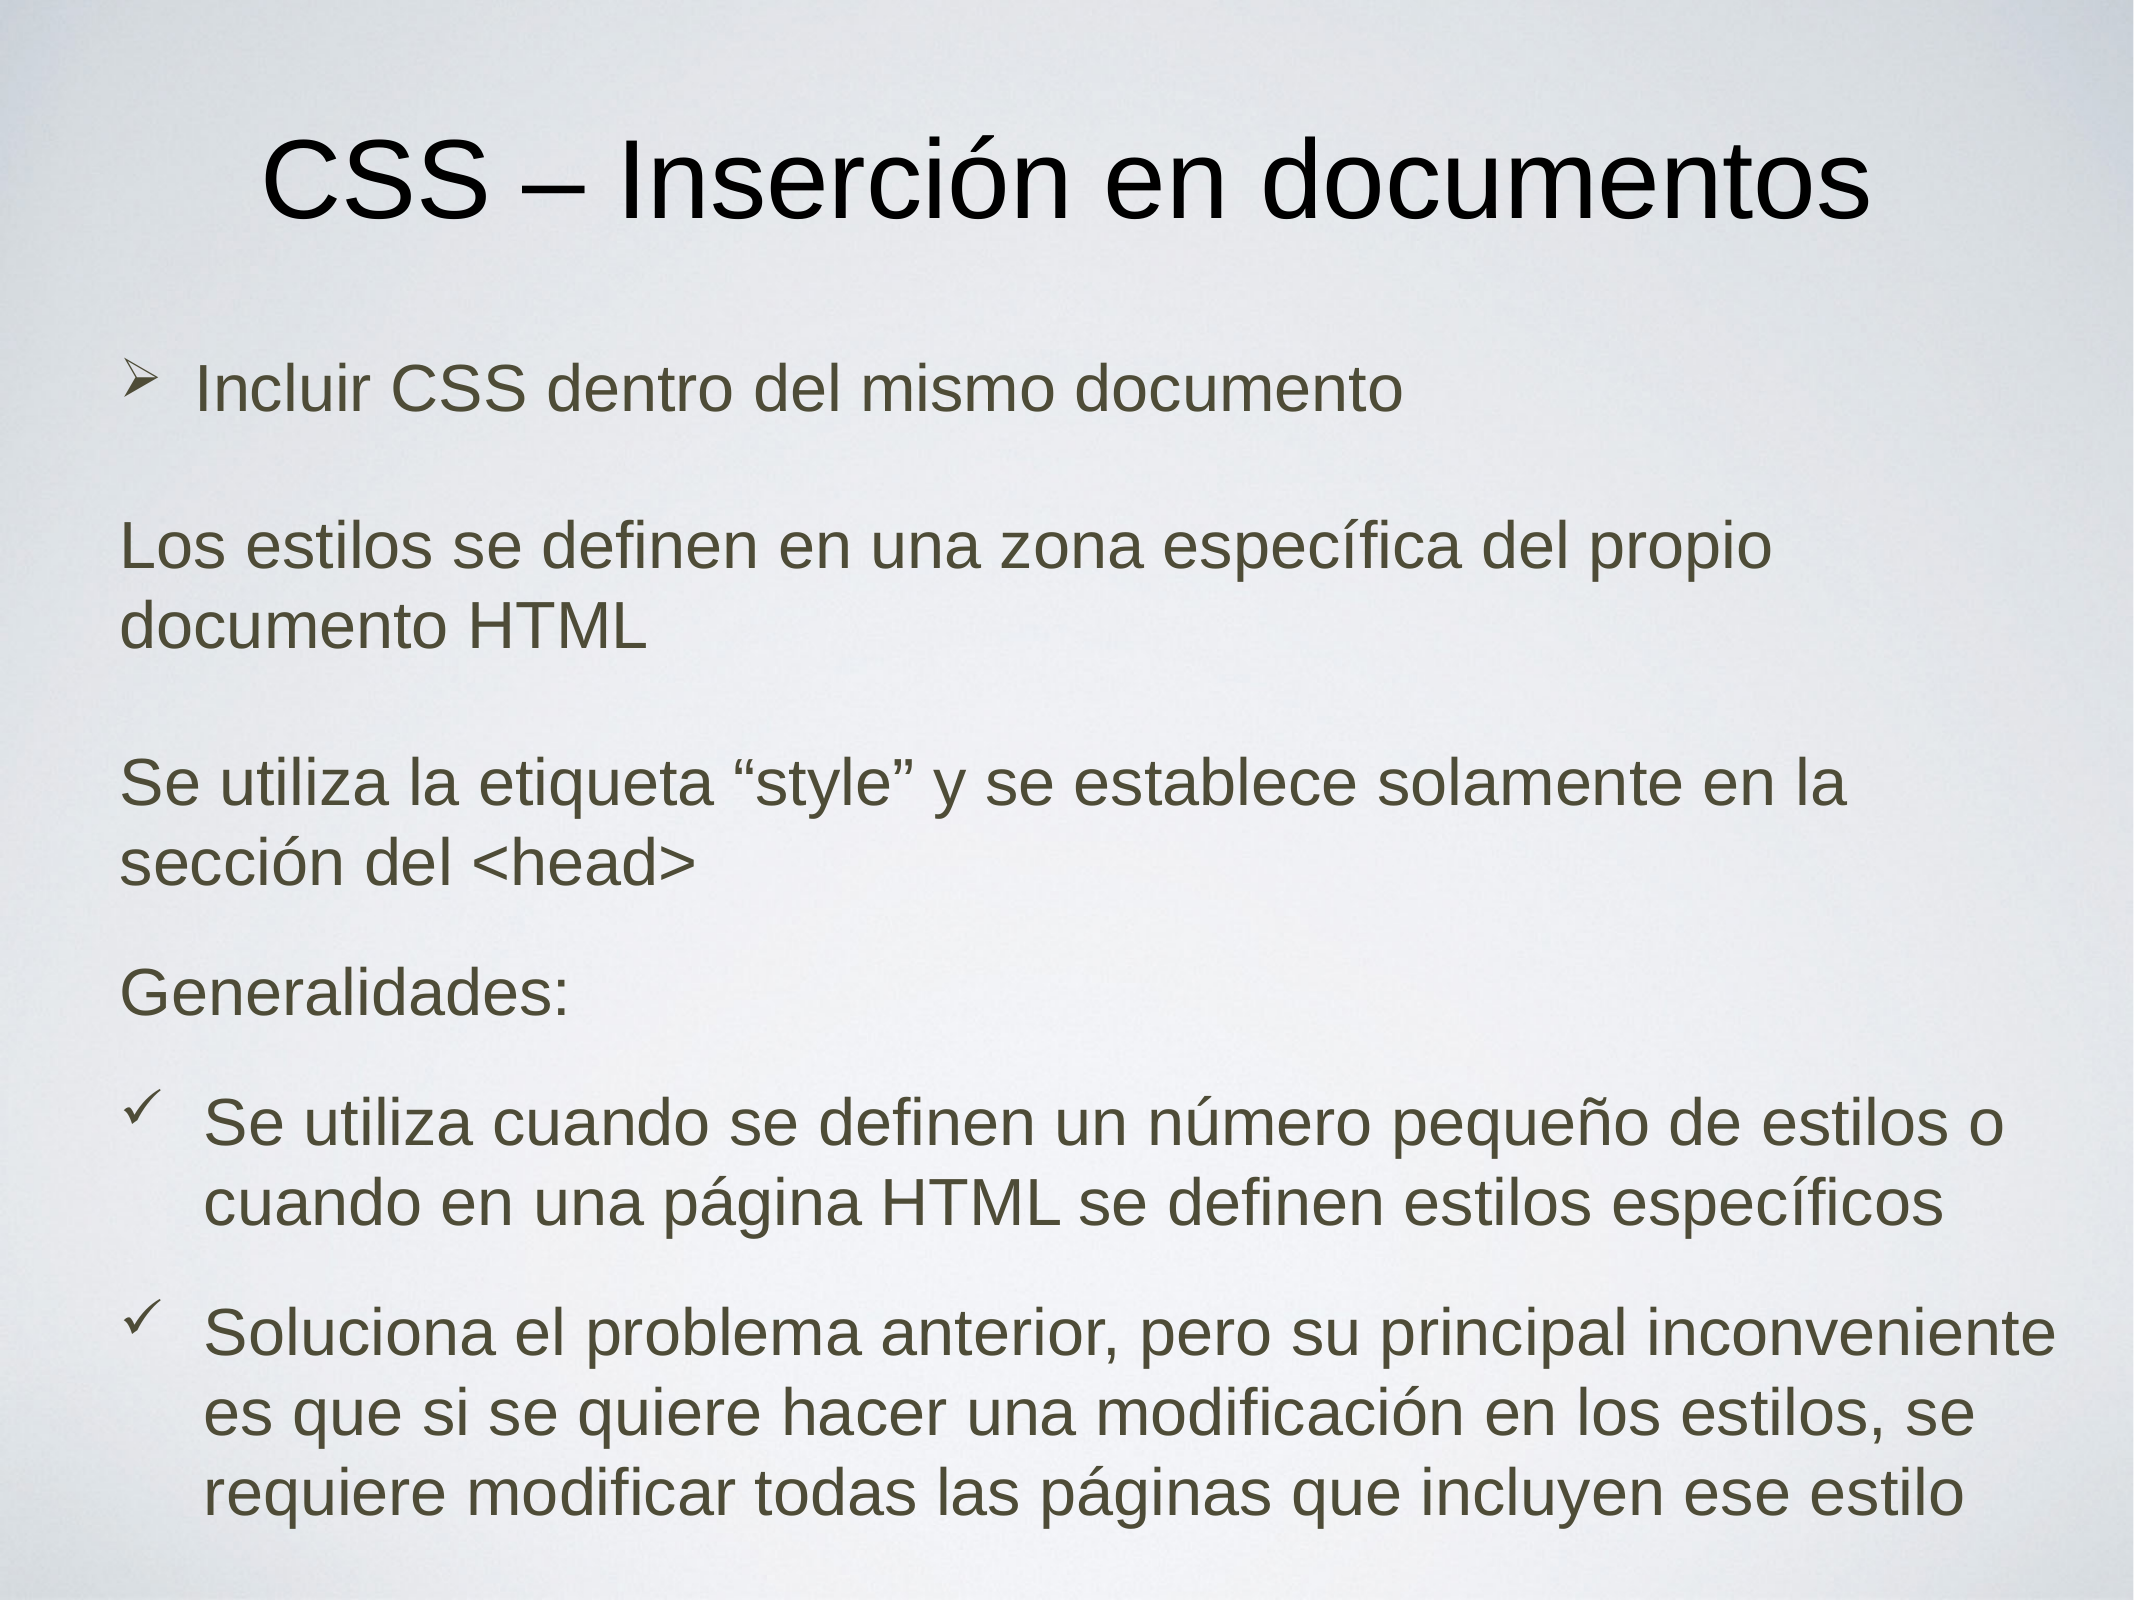

# CSS – Inserción en documentos
Incluir CSS dentro del mismo documento
Los estilos se definen en una zona específica del propio documento HTML
Se utiliza la etiqueta “style” y se establece solamente en la sección del <head>
Generalidades:
Se utiliza cuando se definen un número pequeño de estilos o cuando en una página HTML se definen estilos específicos
Soluciona el problema anterior, pero su principal inconveniente es que si se quiere hacer una modificación en los estilos, se requiere modificar todas las páginas que incluyen ese estilo